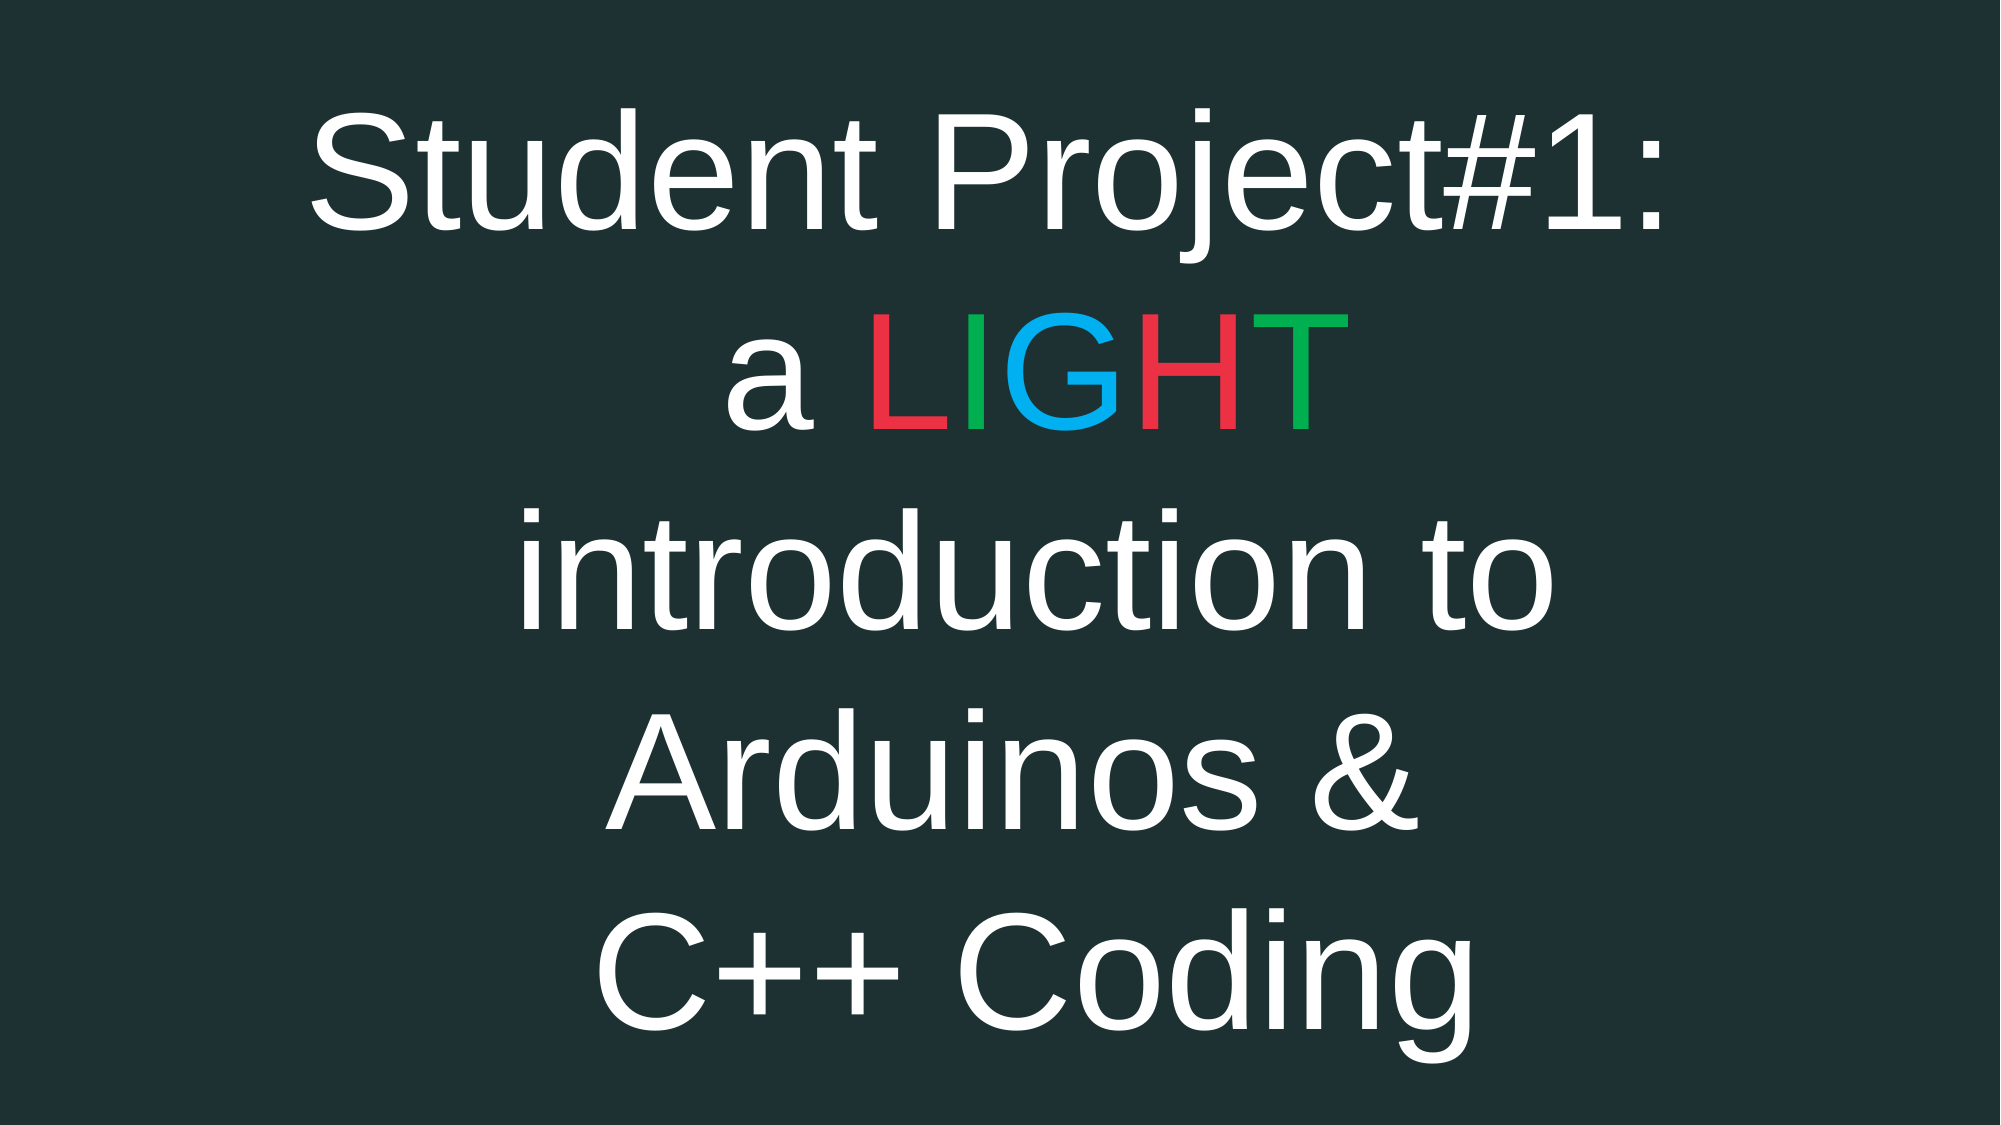

# Student Project#1: a LIGHT introduction to Arduinos & C++ Coding